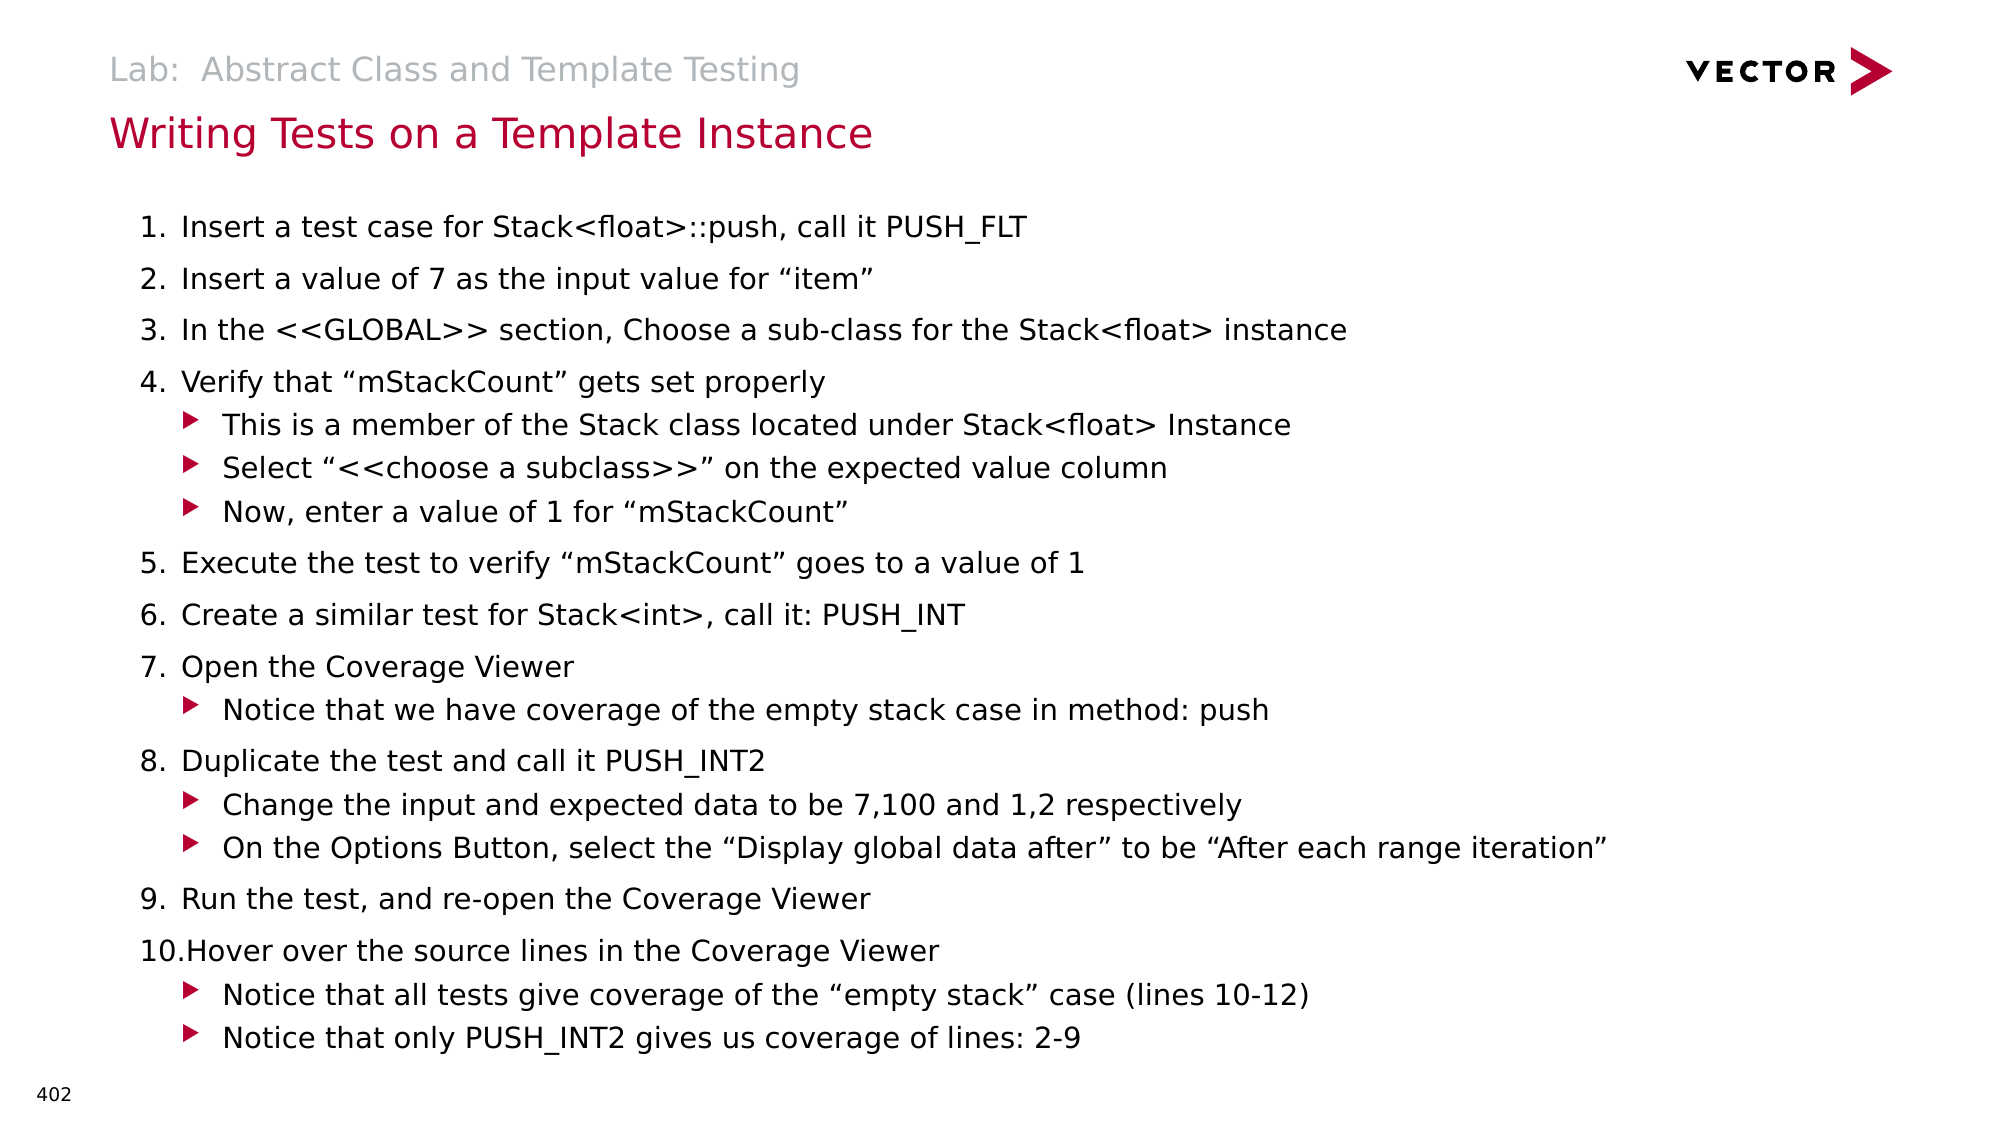

# Lab:  Abstract Class and Template Testing
Writing Tests on a Template Instance
Insert a test case for Stack<float>::push, call it PUSH_FLT
Insert a value of 7 as the input value for “item”
In the <<GLOBAL>> section, Choose a sub-class for the Stack<float> instance
Verify that “mStackCount” gets set properly
This is a member of the Stack class located under Stack<float> Instance
Select “<<choose a subclass>>” on the expected value column
Now, enter a value of 1 for “mStackCount”
Execute the test to verify “mStackCount” goes to a value of 1
Create a similar test for Stack<int>, call it: PUSH_INT
Open the Coverage Viewer
Notice that we have coverage of the empty stack case in method: push
Duplicate the test and call it PUSH_INT2
Change the input and expected data to be 7,100 and 1,2 respectively
On the Options Button, select the “Display global data after” to be “After each range iteration”
Run the test, and re-open the Coverage Viewer
Hover over the source lines in the Coverage Viewer
Notice that all tests give coverage of the “empty stack” case (lines 10-12)
Notice that only PUSH_INT2 gives us coverage of lines: 2-9